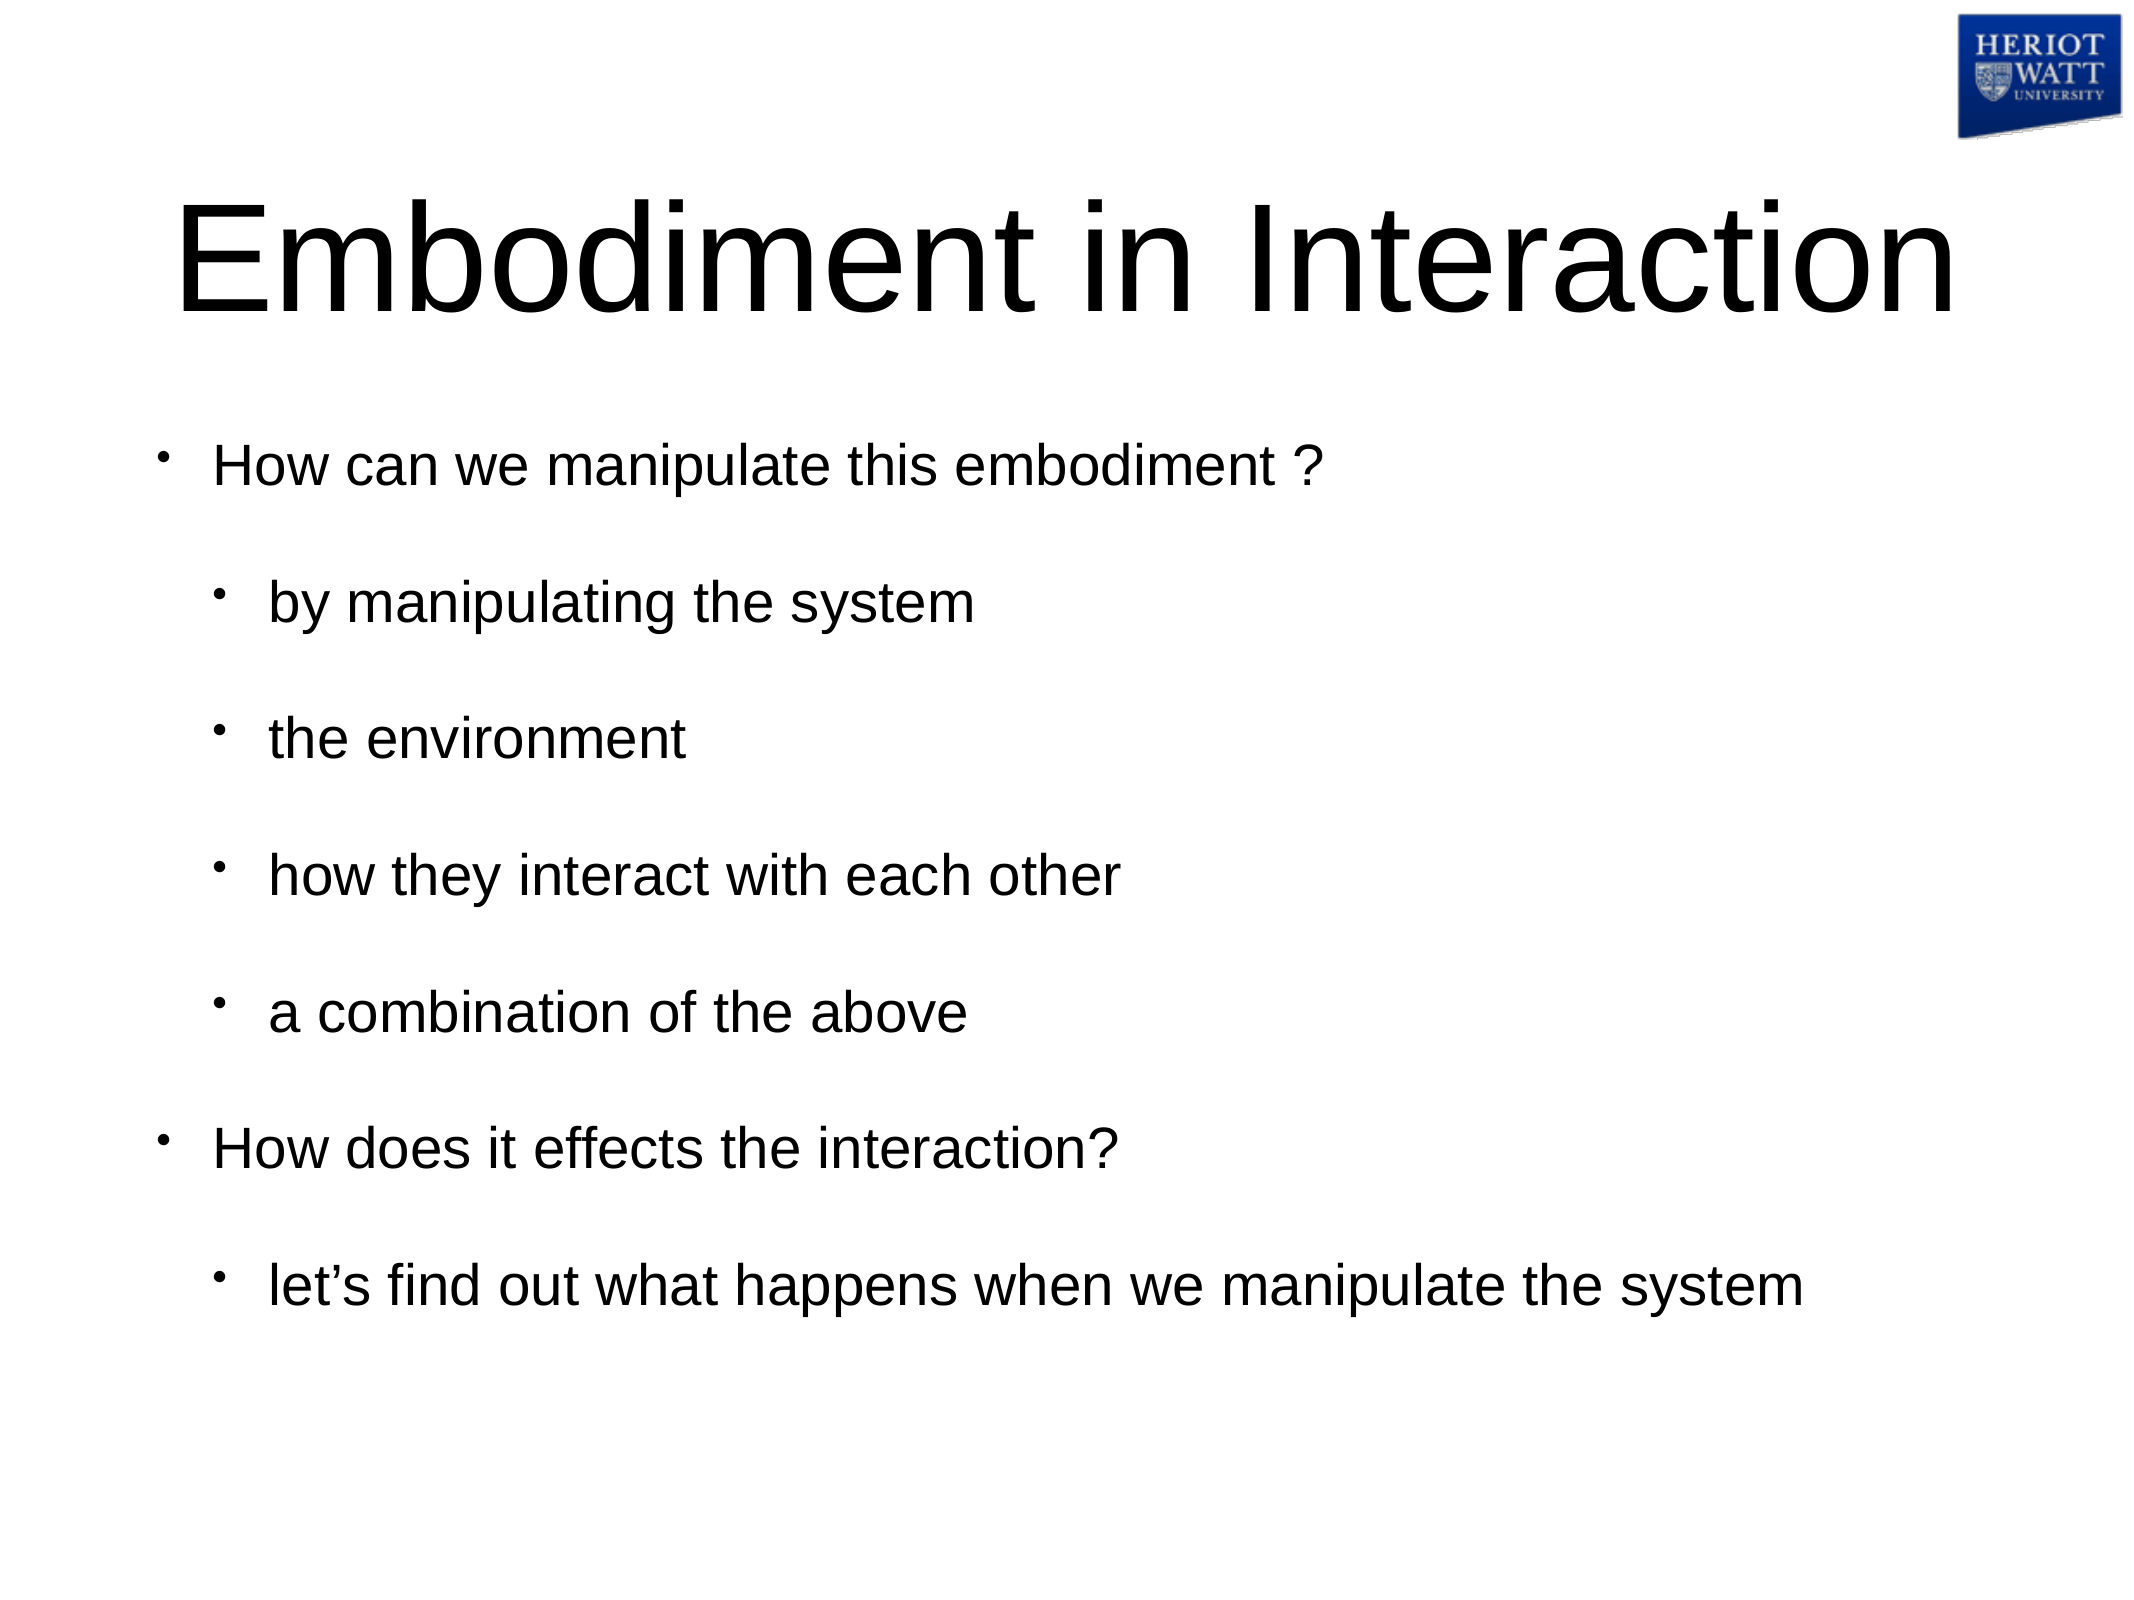

# Embodiment in Interaction
How can we manipulate this embodiment ?
by manipulating the system
the environment
how they interact with each other
a combination of the above
How does it effects the interaction?
let’s find out what happens when we manipulate the system